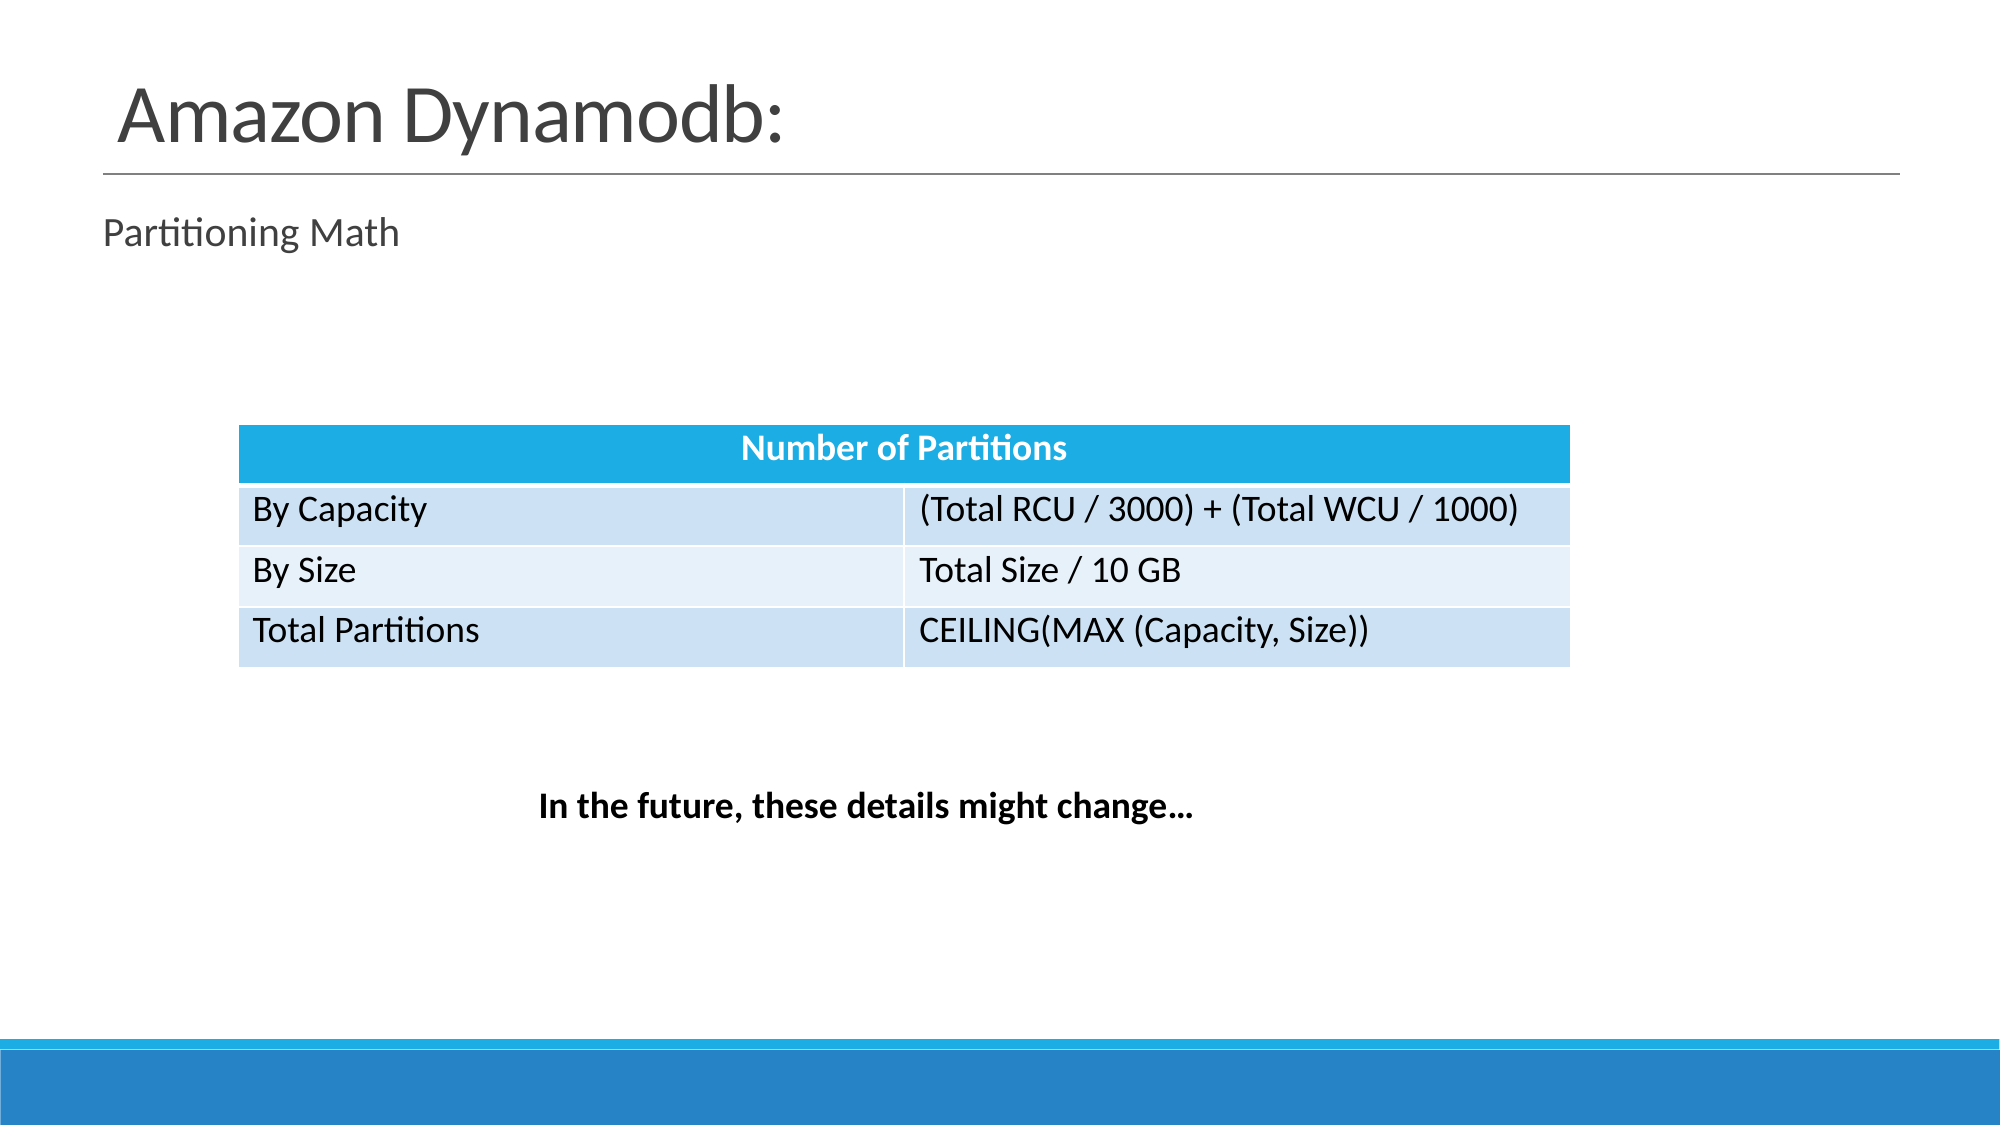

# Amazon Dynamodb:
Partitioning Math
| Number of Partitions |  |
| --- | --- |
| By Capacity | (Total RCU / 3000) + (Total WCU / 1000) |
| By Size | Total Size / 10 GB |
| Total Partitions | CEILING(MAX (Capacity, Size)) |
In the future, these details might change…